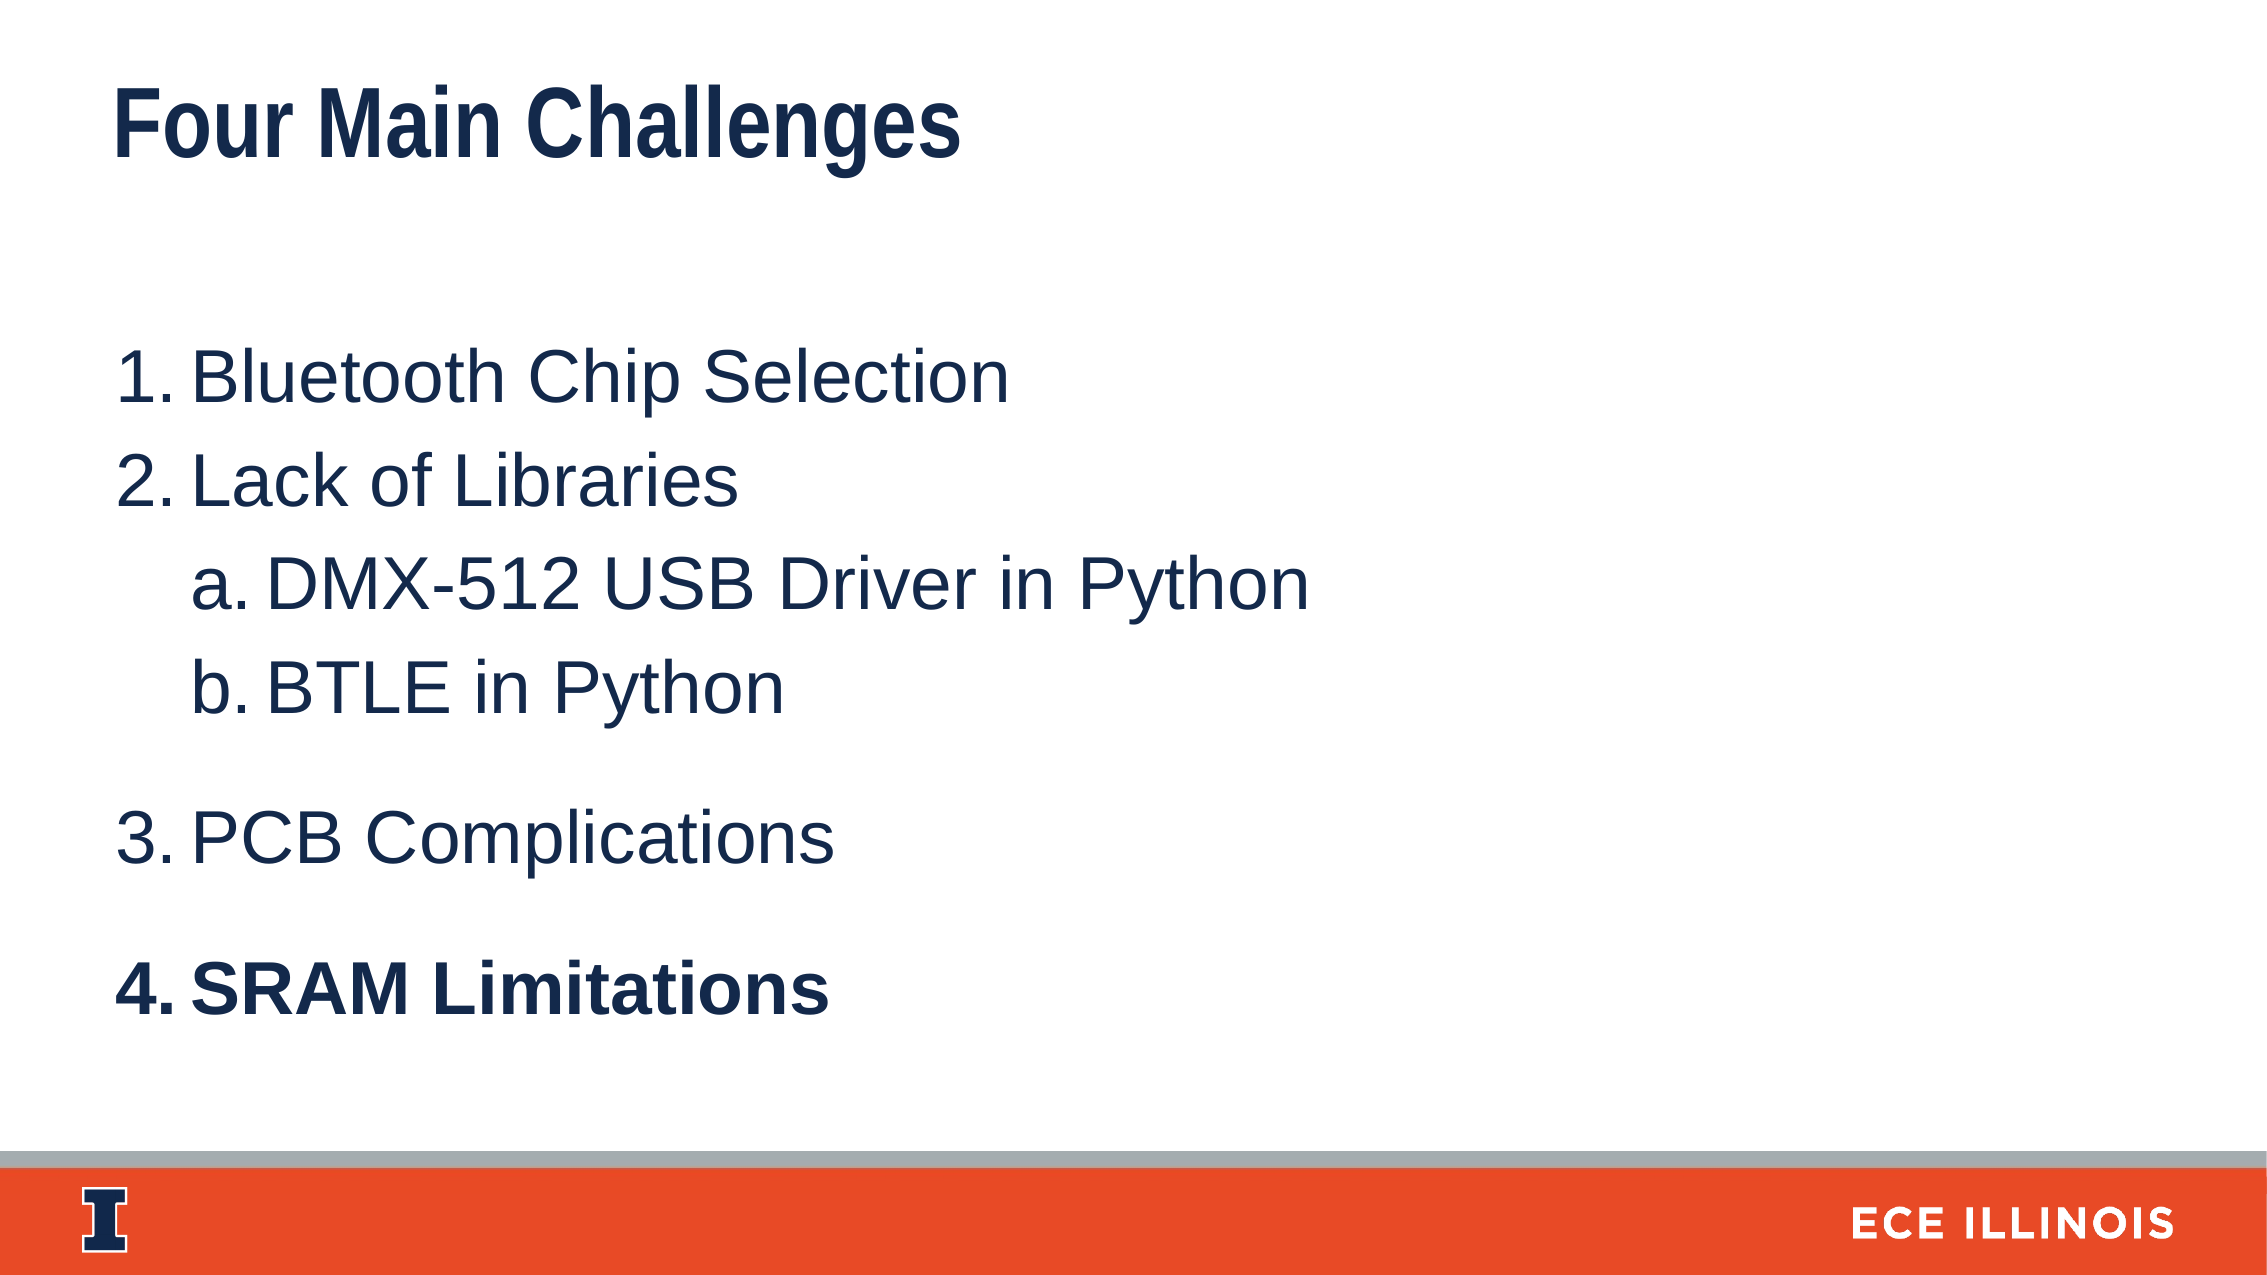

Four Main Challenges

Bluetooth Chip Selection
Lack of Libraries
DMX-512 USB Driver in Python
BTLE in Python

PCB Complications

SRAM Limitations